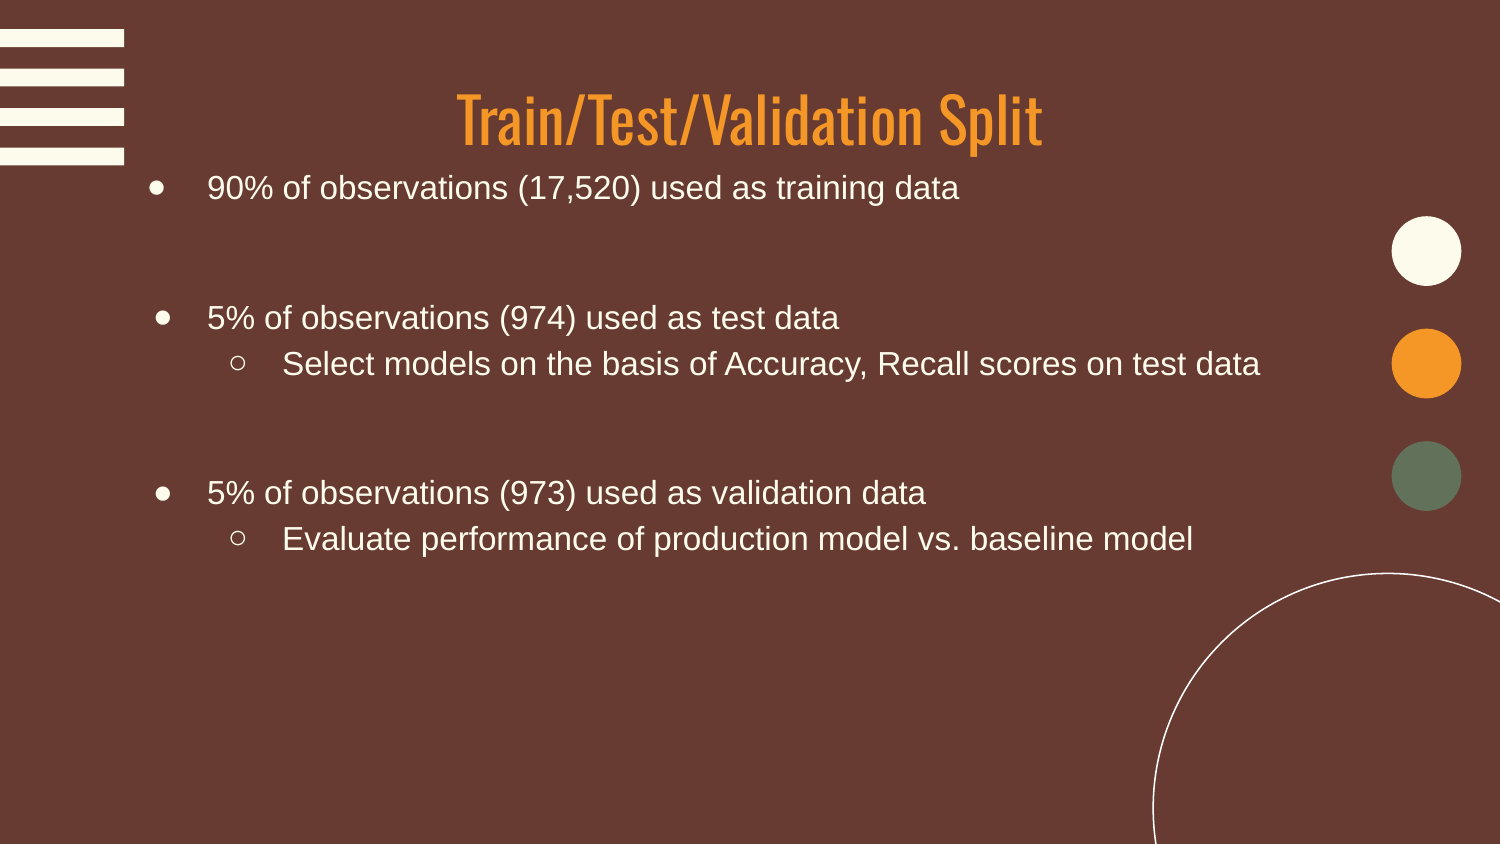

# Train/Test/Validation Split
90% of observations (17,520) used as training data

5% of observations (974) used as test data
Select models on the basis of Accuracy, Recall scores on test data

5% of observations (973) used as validation data
Evaluate performance of production model vs. baseline model